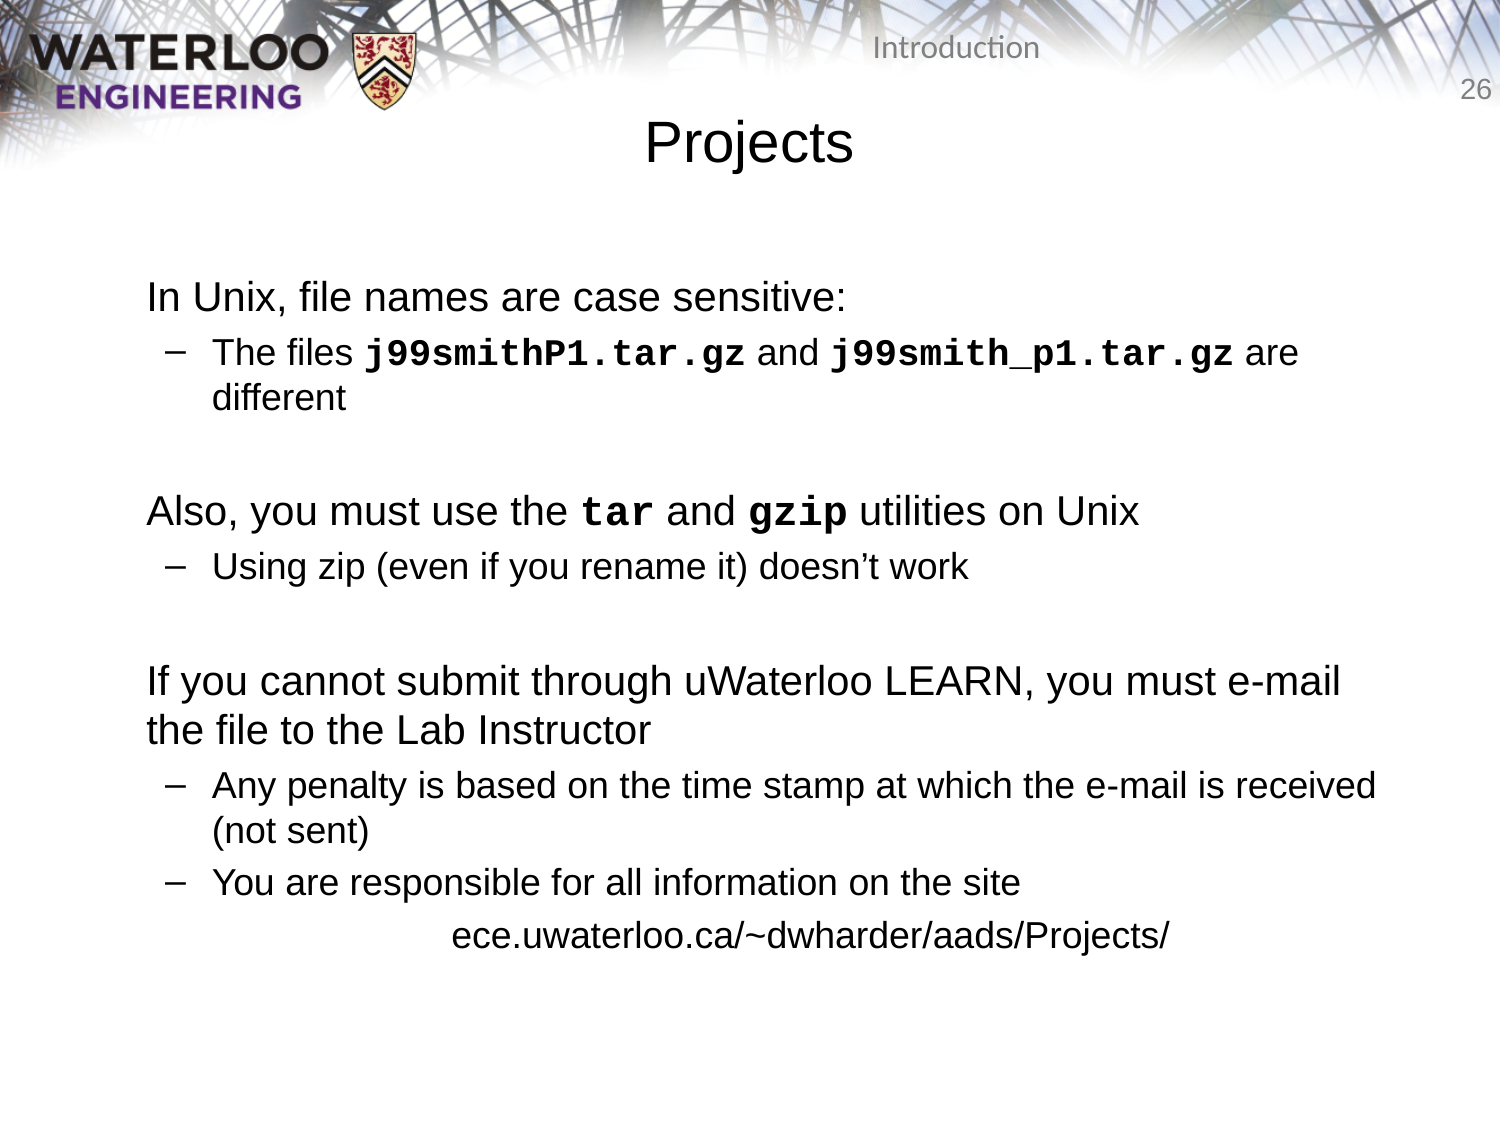

# Projects
In Unix, file names are case sensitive:
The files j99smithP1.tar.gz and j99smith_p1.tar.gz are different

Also, you must use the tar and gzip utilities on Unix
Using zip (even if you rename it) doesn’t work

If you cannot submit through uWaterloo LEARN, you must e-mail the file to the Lab Instructor
Any penalty is based on the time stamp at which the e-mail is received (not sent)
You are responsible for all information on the site
	ece.uwaterloo.ca/~dwharder/aads/Projects/